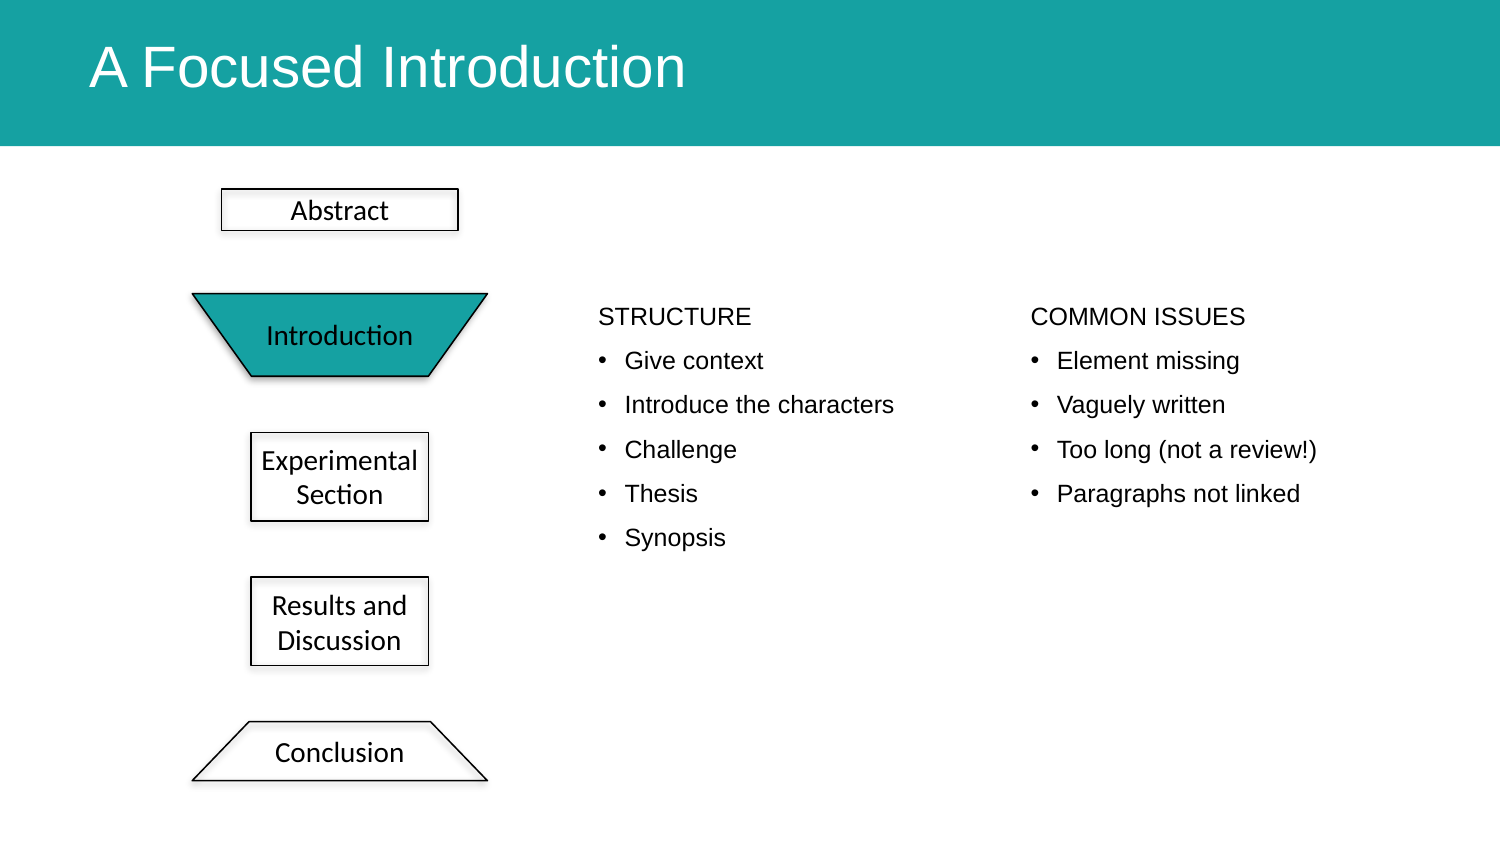

# A Focused Introduction
Abstract

Introduction

Experimental Section

Results and Discussion

Conclusion
STRUCTURE
Give context
Introduce the characters
Challenge
Thesis
Synopsis
COMMON ISSUES
Element missing
Vaguely written
Too long (not a review!)
Paragraphs not linked